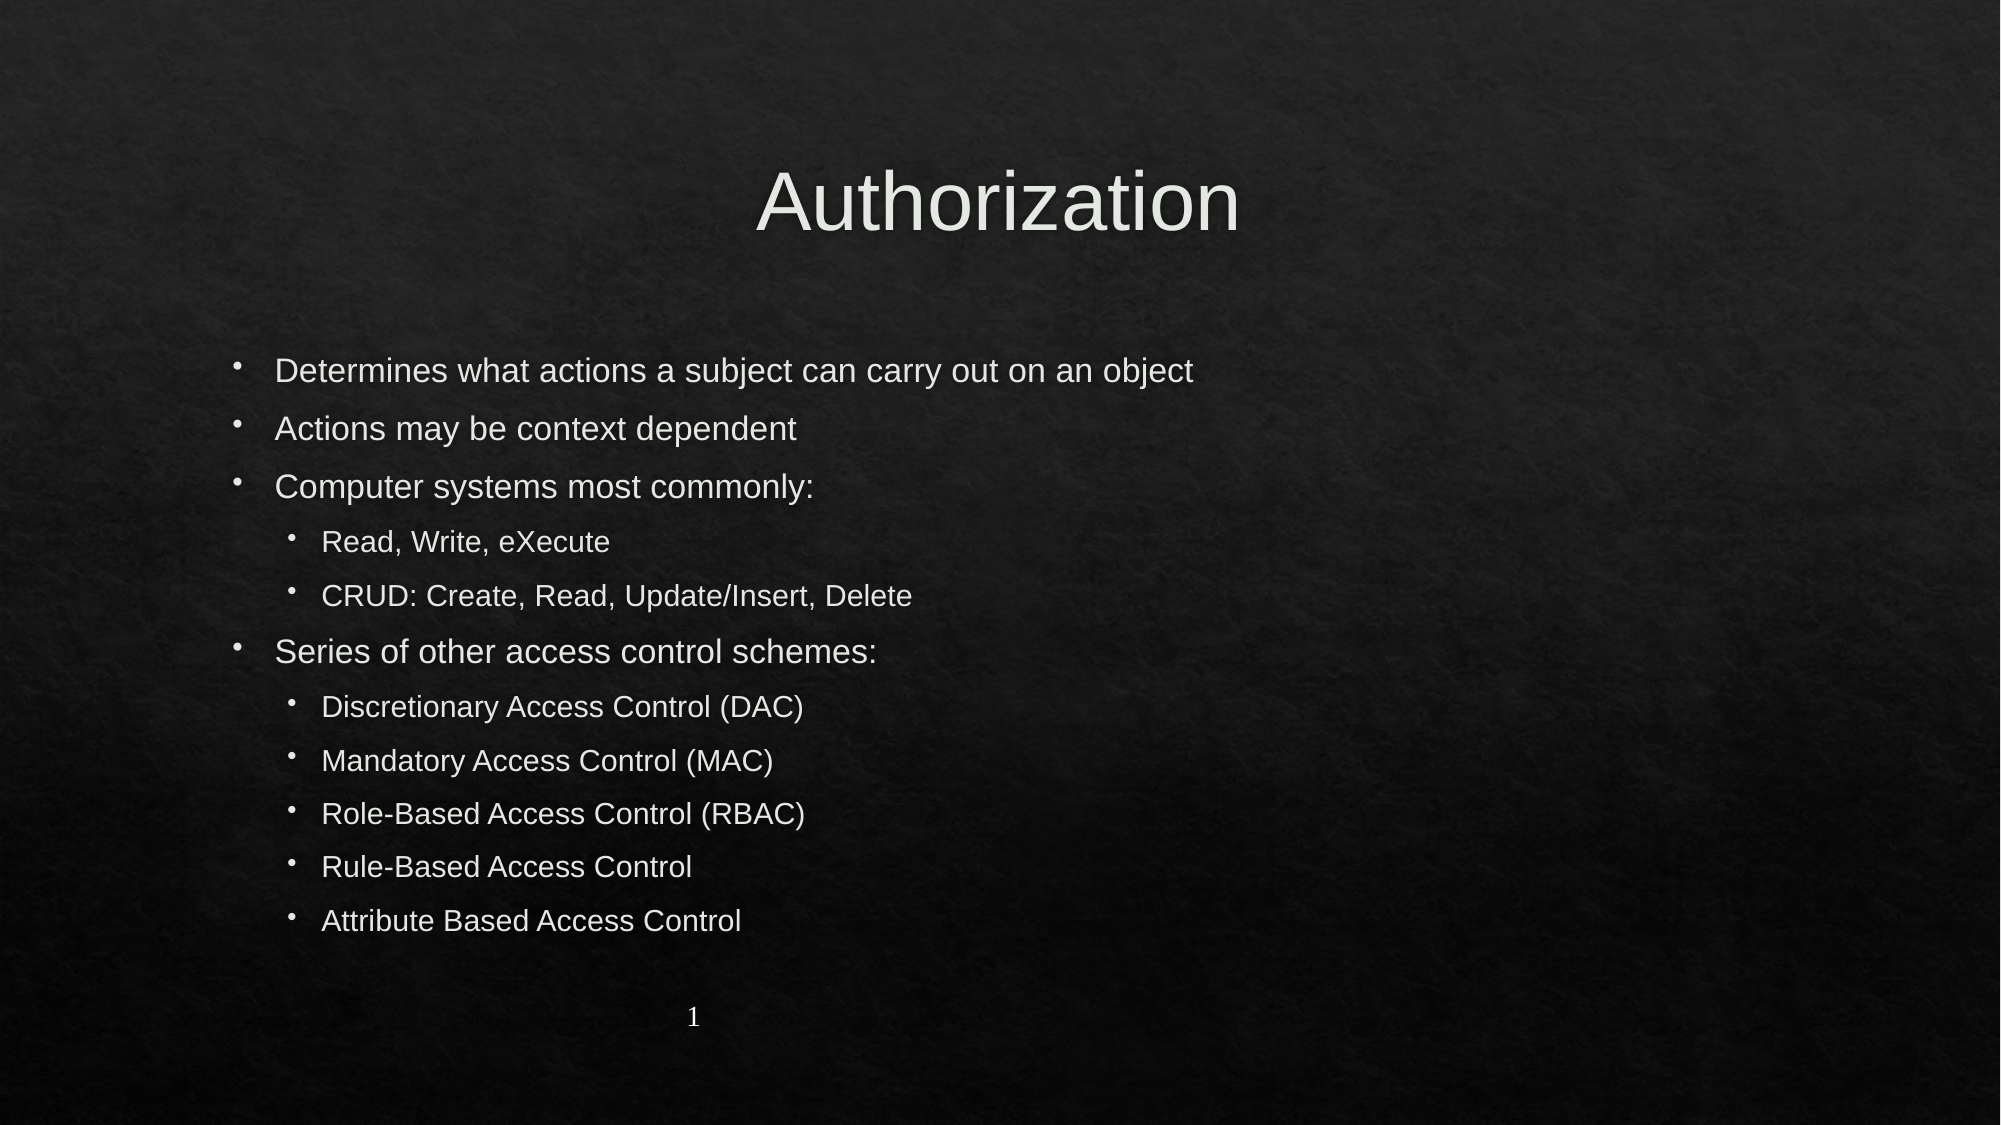

# Authorization
Determines what actions a subject can carry out on an object
Actions may be context dependent
Computer systems most commonly:
Read, Write, eXecute
CRUD: Create, Read, Update/Insert, Delete
Series of other access control schemes:
Discretionary Access Control (DAC)
Mandatory Access Control (MAC)
Role-Based Access Control (RBAC)
Rule-Based Access Control
Attribute Based Access Control

1